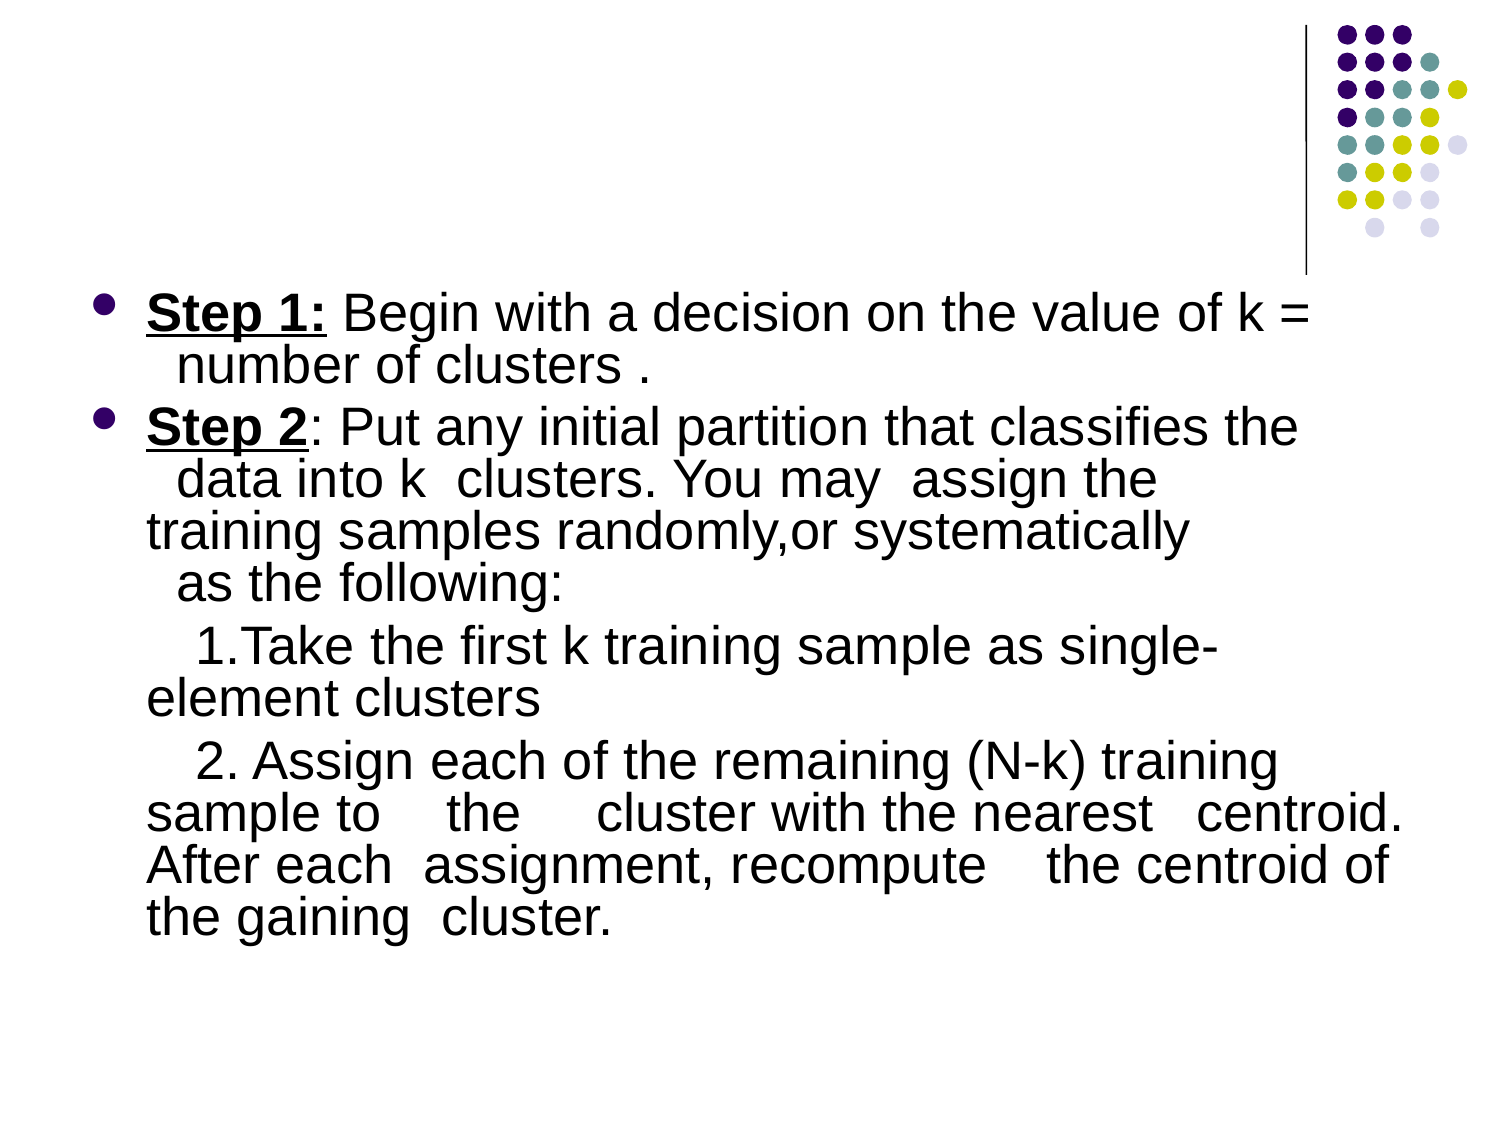

#
Step 1: Begin with a decision on the value of k = 	       number of clusters .
Step 2: Put any initial partition that classifies the 	       data into k  clusters. You may  assign the 	       training samples randomly,or systematically 	       as the following:
       1.Take the first k training sample as single-	element clusters
       2. Assign each of the remaining (N-k) training 	sample to 	the 	cluster with the nearest 	centroid. After each  assignment, recompute 	the centroid of the gaining  cluster.